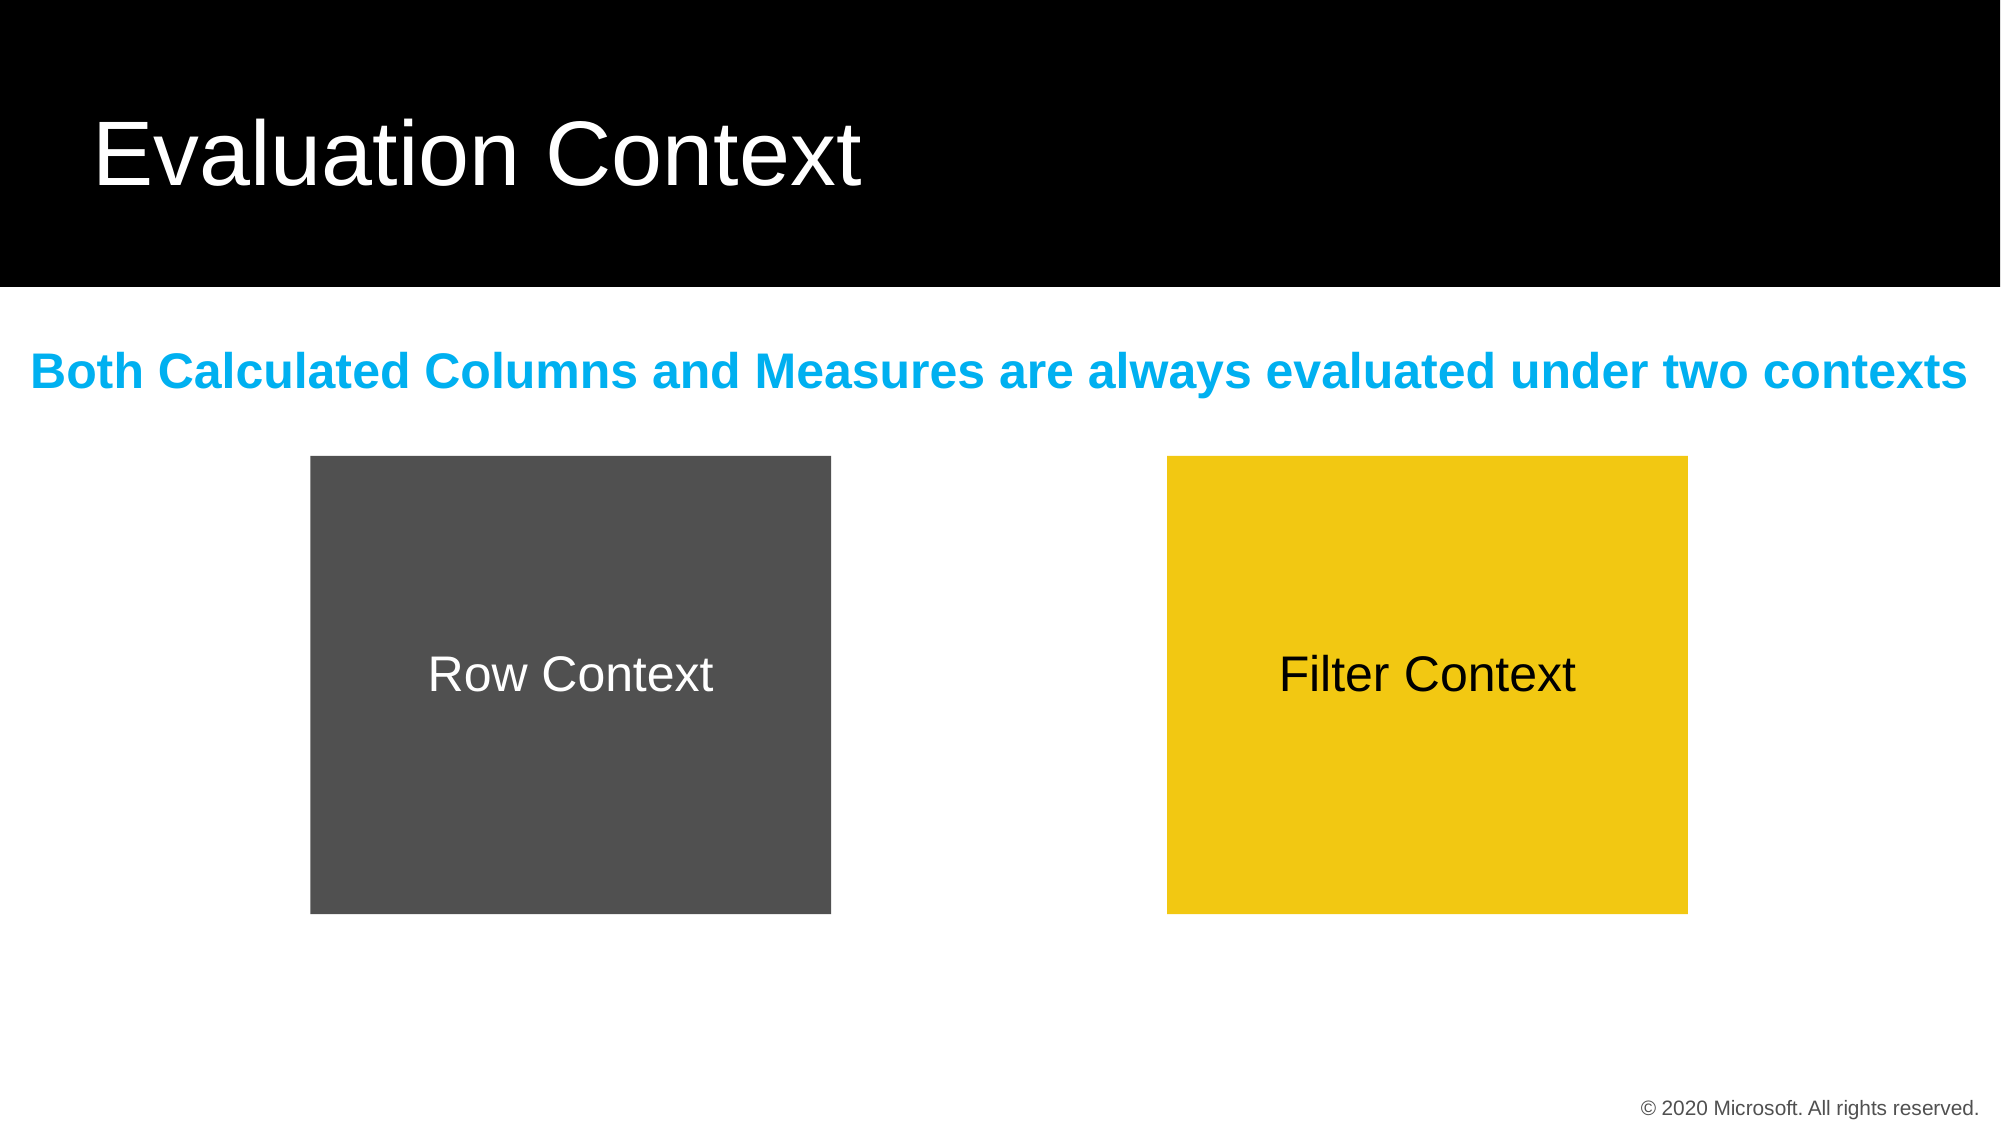

Evaluation Context

Both Calculated Columns and Measures are always evaluated under two contexts

Row Context

Filter Context

© 2020 Microsoft. All rights reserved.